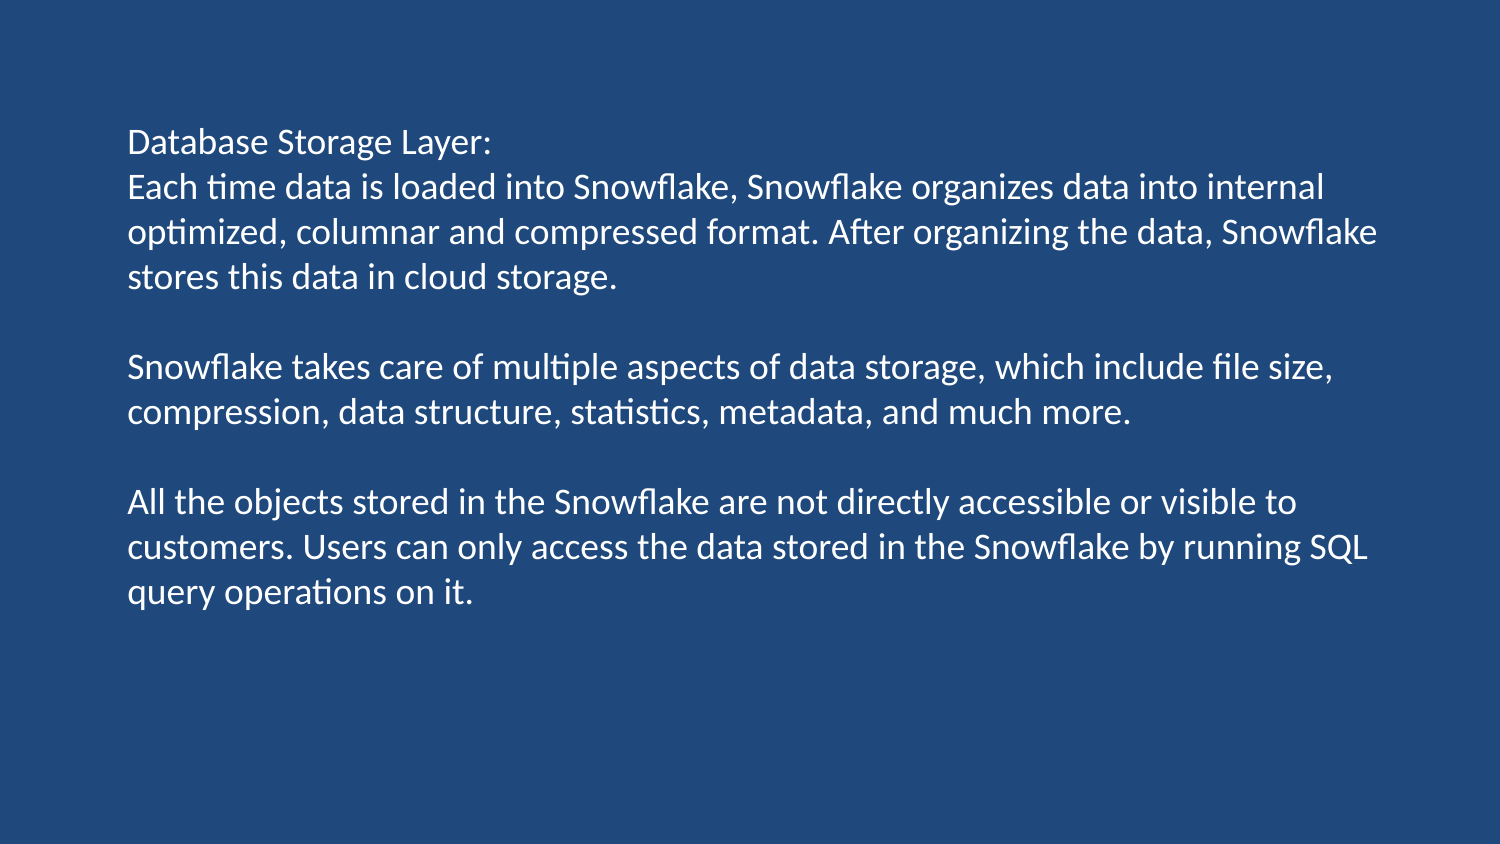

Database Storage Layer:
Each time data is loaded into Snowflake, Snowflake organizes data into internal optimized, columnar and compressed format. After organizing the data, Snowflake stores this data in cloud storage.

Snowflake takes care of multiple aspects of data storage, which include file size, compression, data structure, statistics, metadata, and much more.

All the objects stored in the Snowflake are not directly accessible or visible to customers. Users can only access the data stored in the Snowflake by running SQL query operations on it.